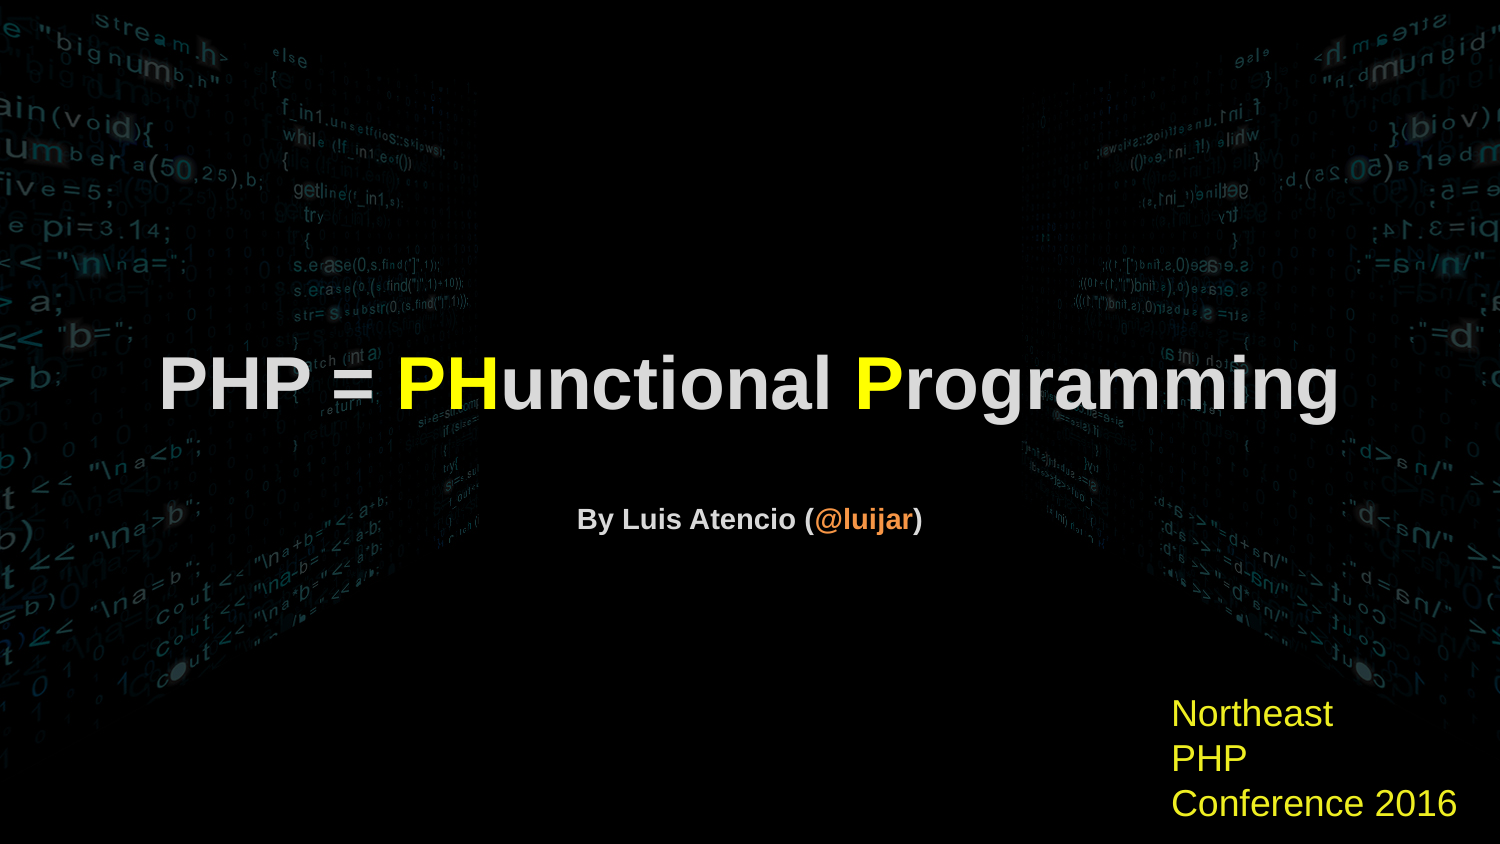

PHP = PHunctional Programming
By Luis Atencio (@luijar)
Northeast 
PHP 
Conference 2016